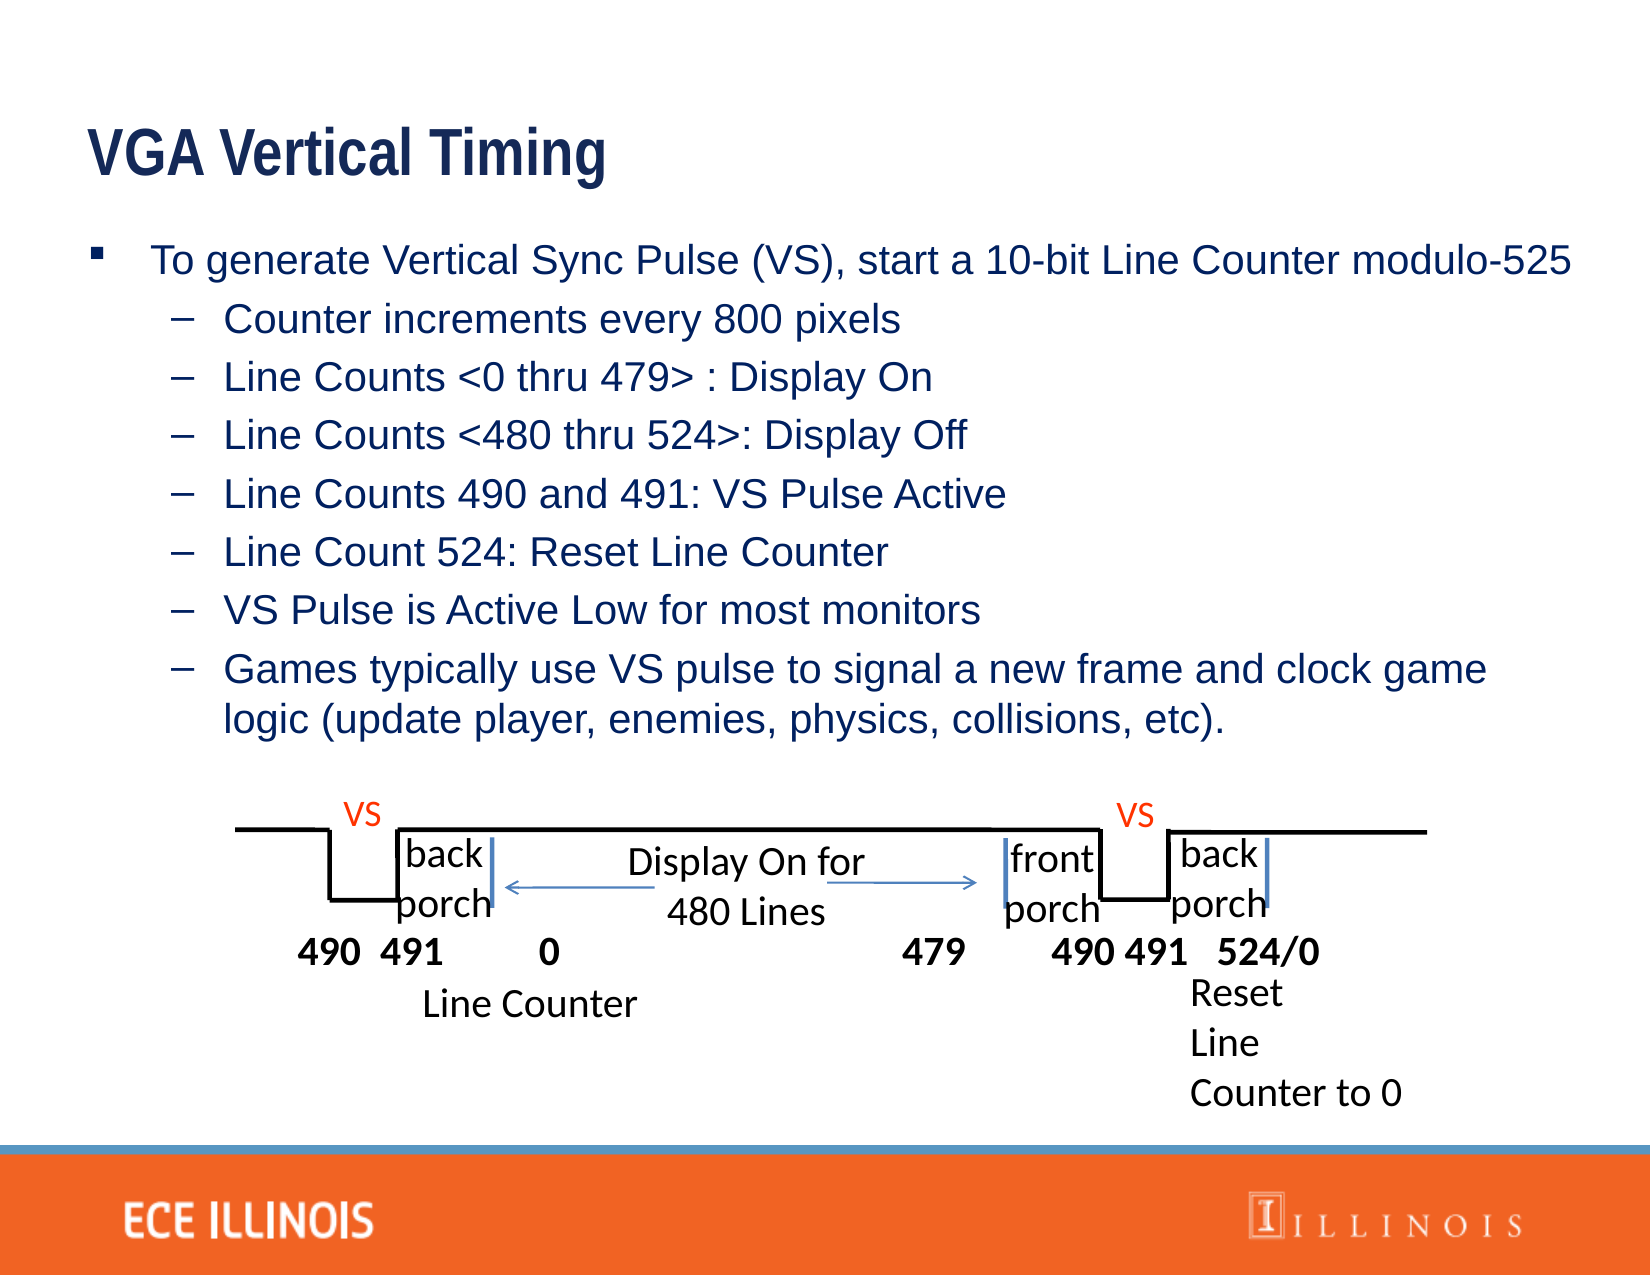

VGA Vertical Timing
To generate Vertical Sync Pulse (VS), start a 10-bit Line Counter modulo-525
Counter increments every 800 pixels
Line Counts <0 thru 479> : Display On
Line Counts <480 thru 524>: Display Off
Line Counts 490 and 491: VS Pulse Active
Line Count 524: Reset Line Counter
VS Pulse is Active Low for most monitors
Games typically use VS pulse to signal a new frame and clock game logic (update player, enemies, physics, collisions, etc).
VS
VS
back
porch
back
porch
front
porch
Display On for
480 Lines

 490  491          0                                    479         490 491   524/0
Reset
Line
Counter to 0
Line Counter